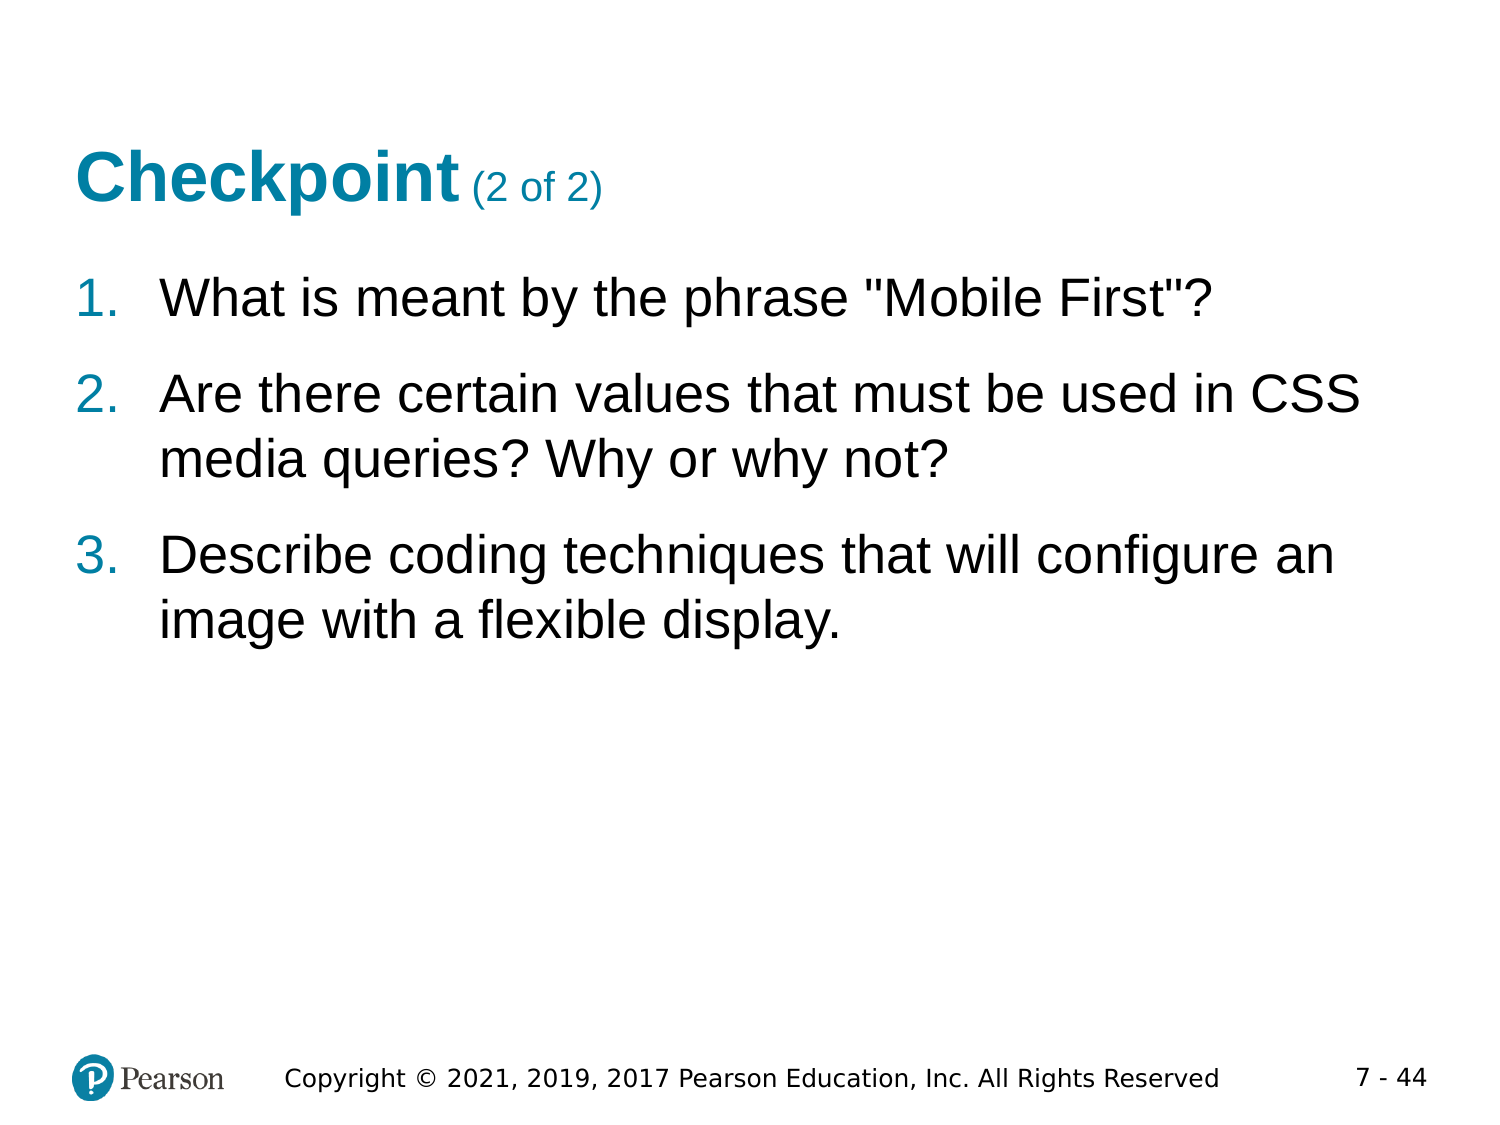

# Checkpoint (2 of 2)
What is meant by the phrase "Mobile First"?
Are there certain values that must be used in CSS media queries? Why or why not?
Describe coding techniques that will configure an image with a flexible display.